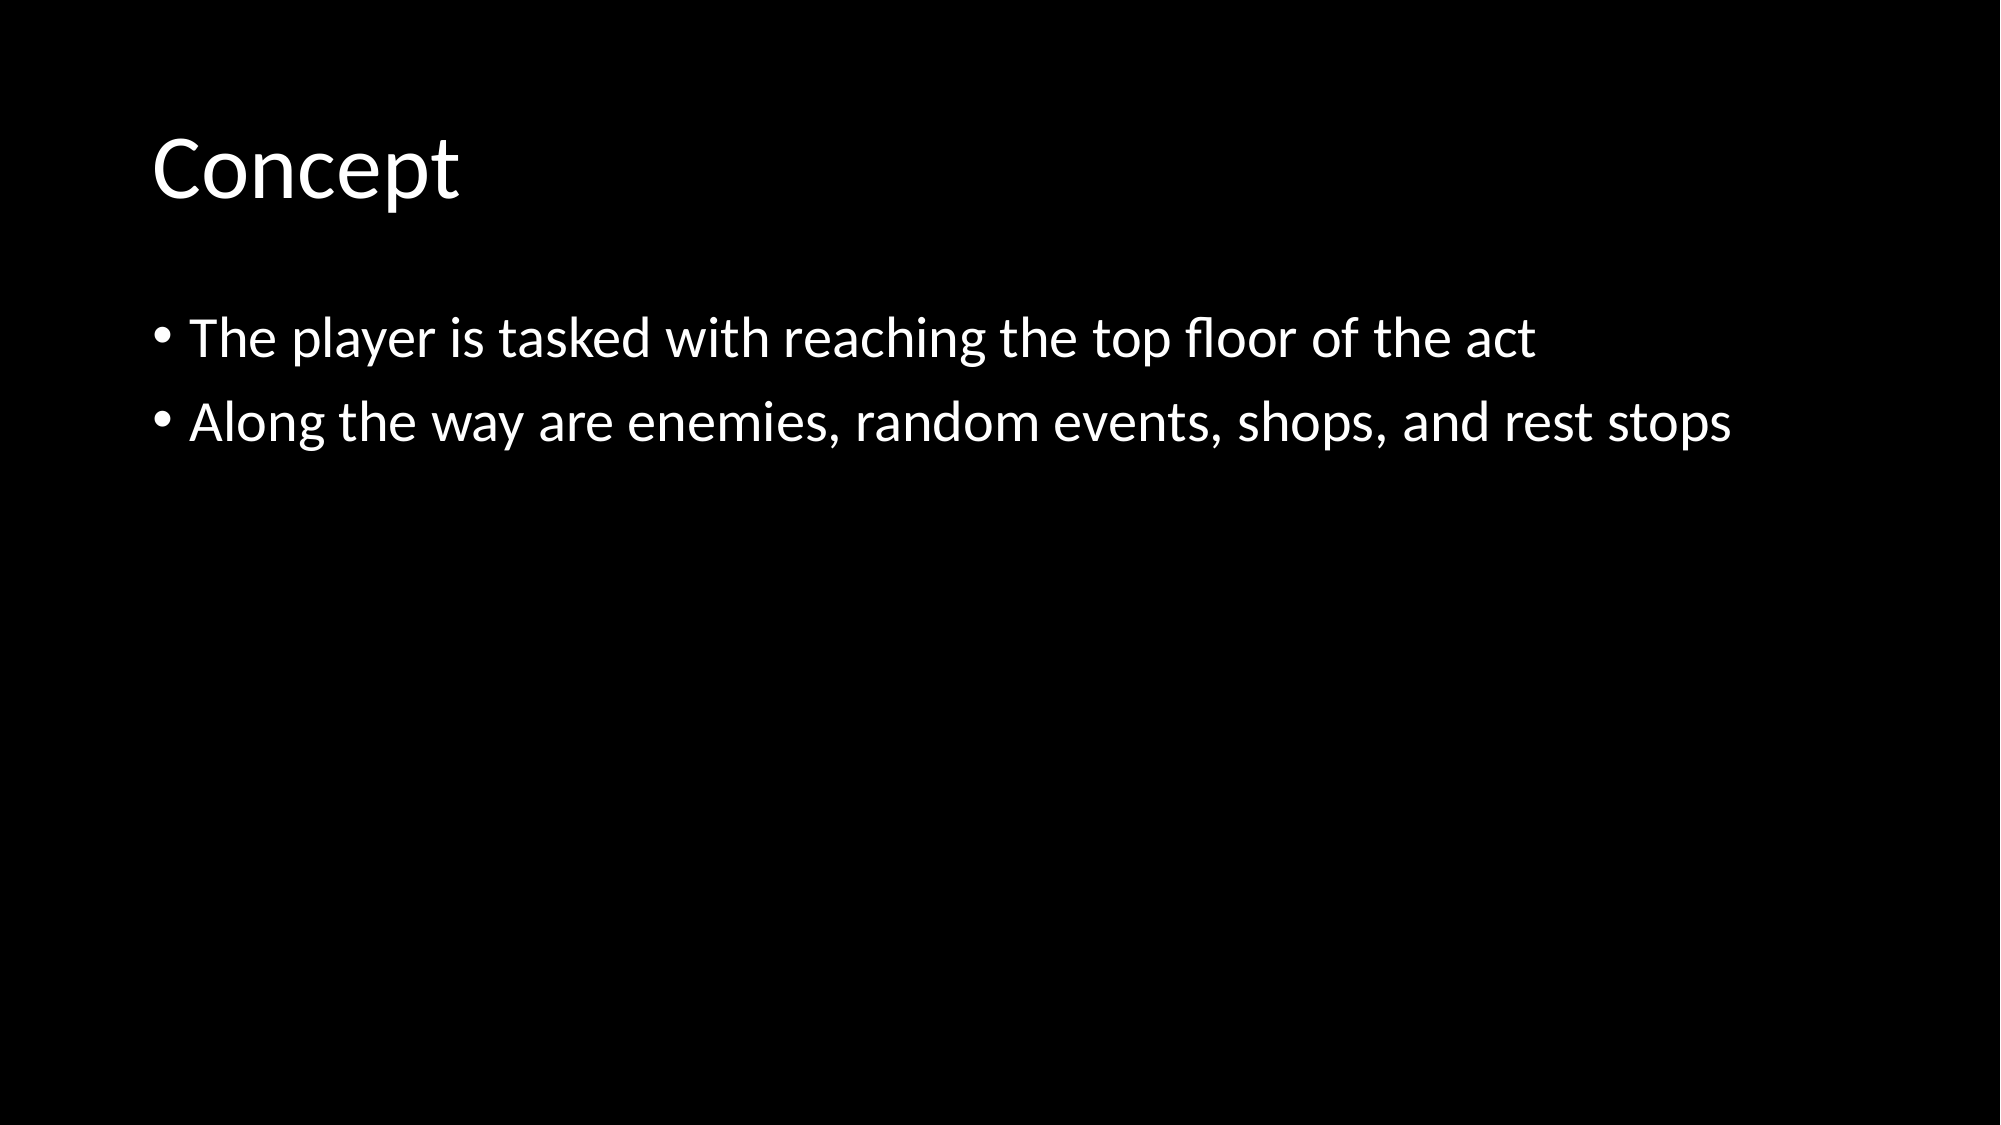

# Concept
The player is tasked with reaching the top floor of the act
Along the way are enemies, random events, shops, and rest stops